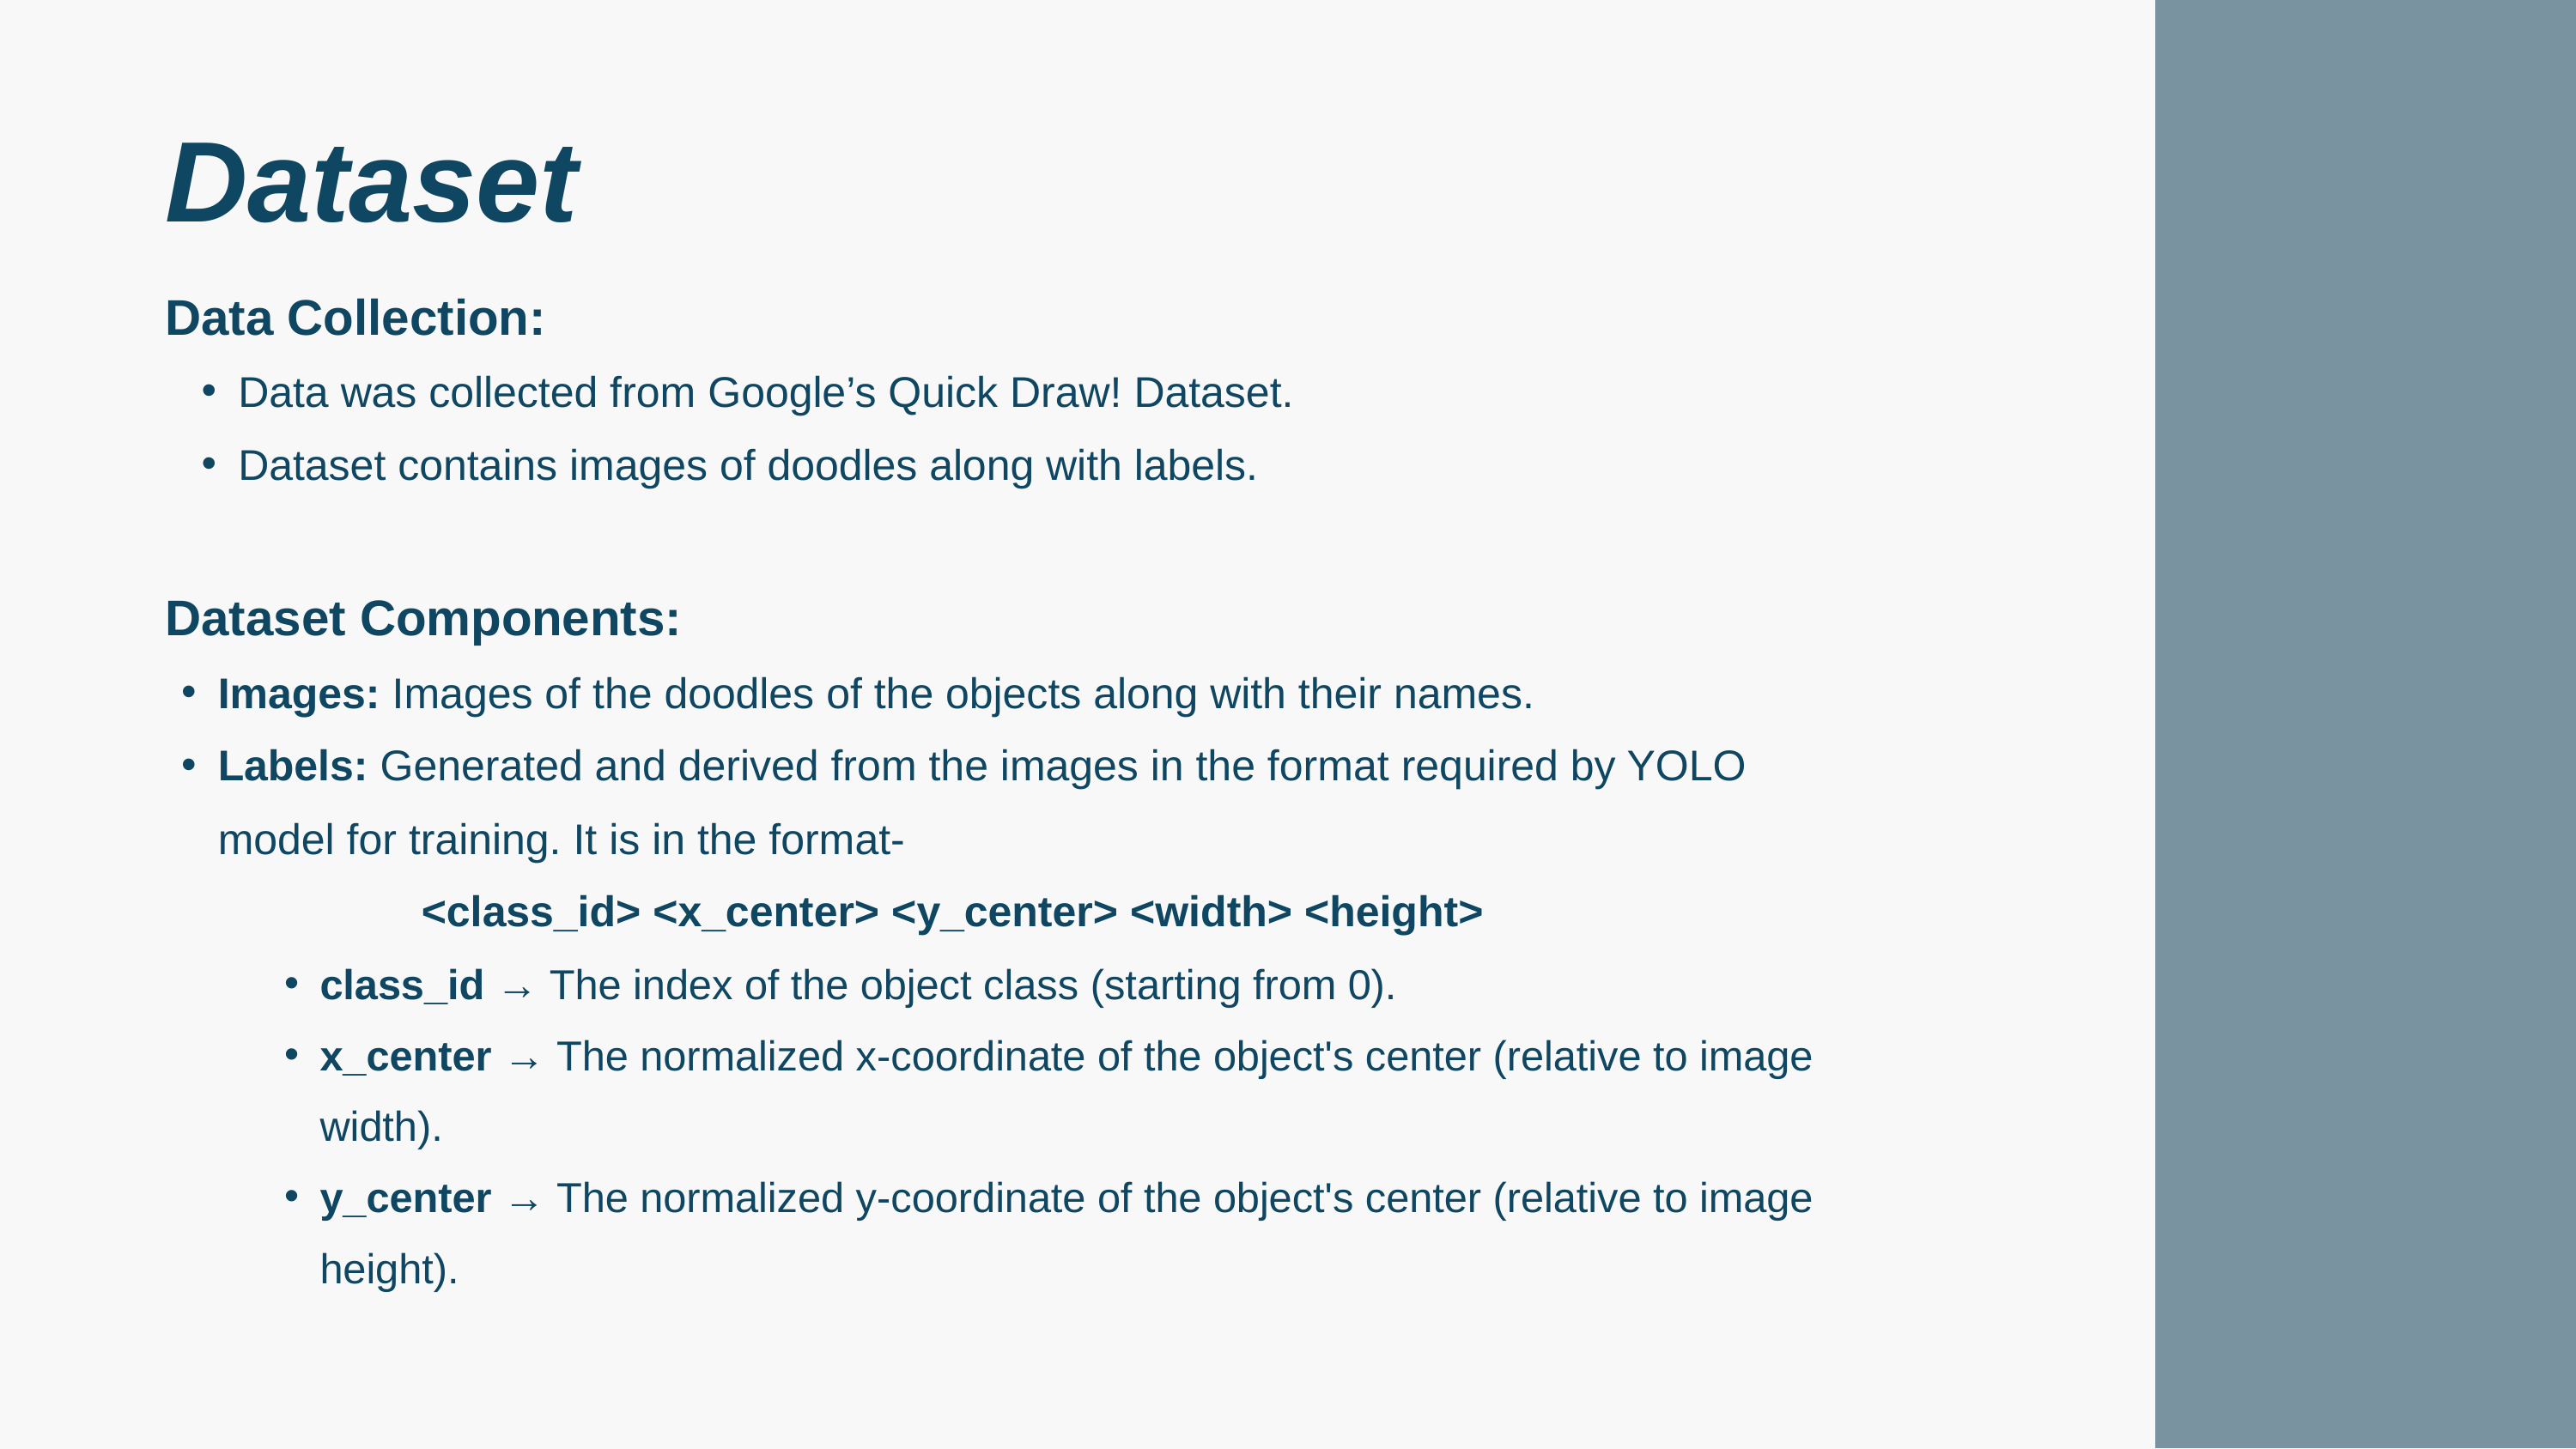

Dataset
Data Collection:
Data was collected from Google’s Quick Draw! Dataset.
Dataset contains images of doodles along with labels.
Dataset Components:
Images: Images of the doodles of the objects along with their names.
Labels: Generated and derived from the images in the format required by YOLO model for training. It is in the format-
                       <class_id> <x_center> <y_center> <width> <height>

class_id → The index of the object class (starting from 0).
x_center → The normalized x-coordinate of the object's center (relative to image width).
y_center → The normalized y-coordinate of the object's center (relative to image height).